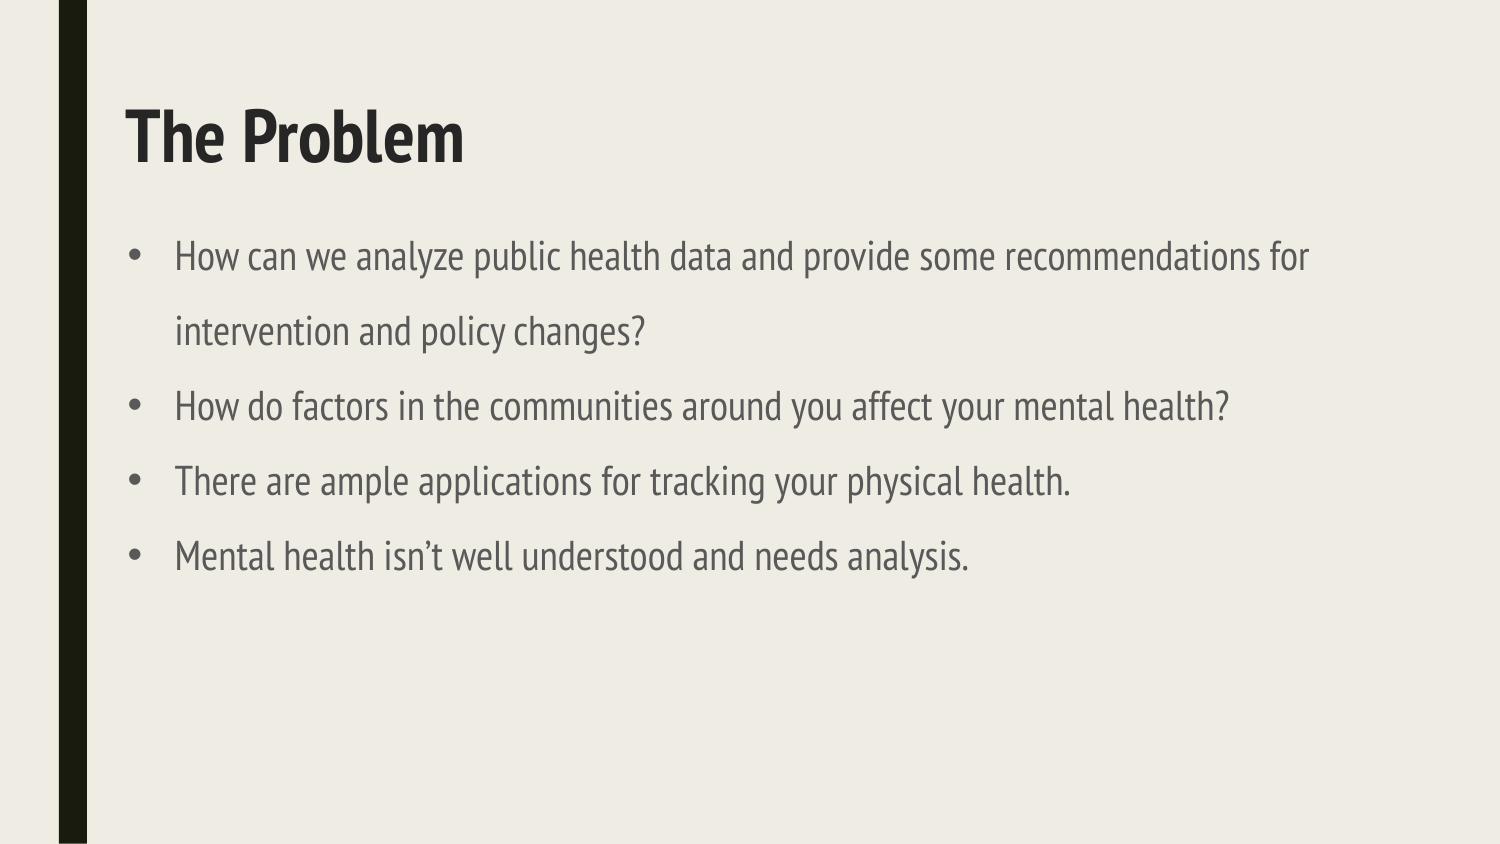

The Problem
How can we analyze public health data and provide some recommendations for intervention and policy changes?
How do factors in the communities around you affect your mental health?
There are ample applications for tracking your physical health.
Mental health isn’t well understood and needs analysis.